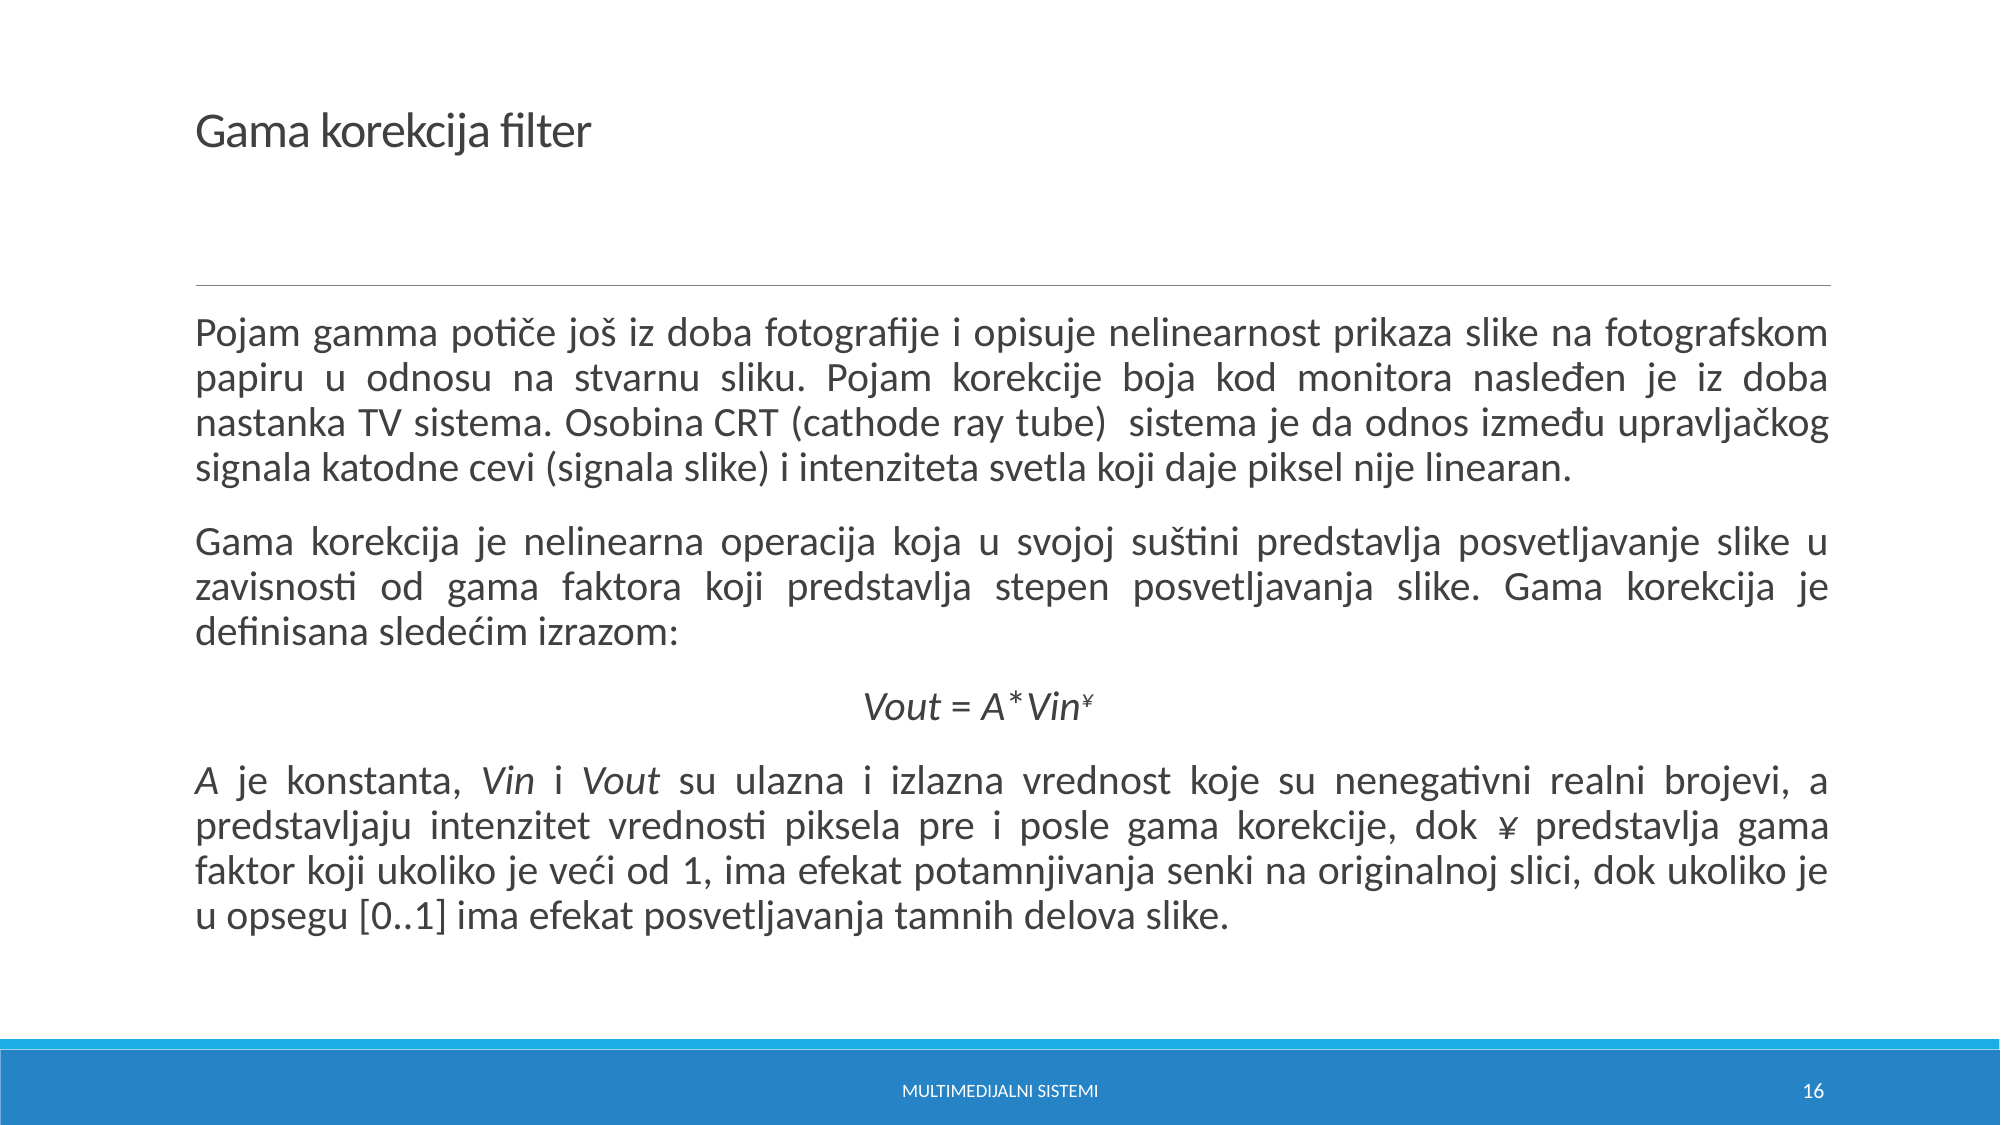

# Gama korekcija filter
Pojam gamma potiče još iz doba fotografije i opisuje nelinearnost prikaza slike na fotografskom papiru u odnosu na stvarnu sliku. Pojam korekcije boja kod monitora nasleđen je iz doba nastanka TV sistema. Osobina CRT (cathode ray tube)  sistema je da odnos između upravljačkog signala katodne cevi (signala slike) i intenziteta svetla koji daje piksel nije linearan.
Gama korekcija je nelinearna operacija koja u svojoj suštini predstavlja posvetljavanje slike u zavisnosti od gama faktora koji predstavlja stepen posvetljavanja slike. Gama korekcija je definisana sledećim izrazom:
Vout = A*Vin¥
A je konstanta, Vin i Vout su ulazna i izlazna vrednost koje su nenegativni realni brojevi, a predstavljaju intenzitet vrednosti piksela pre i posle gama korekcije, dok ¥ predstavlja gama faktor koji ukoliko je veći od 1, ima efekat potamnjivanja senki na originalnoj slici, dok ukoliko je u opsegu [0..1] ima efekat posvetljavanja tamnih delova slike.

Multimedijalni sistemi
16